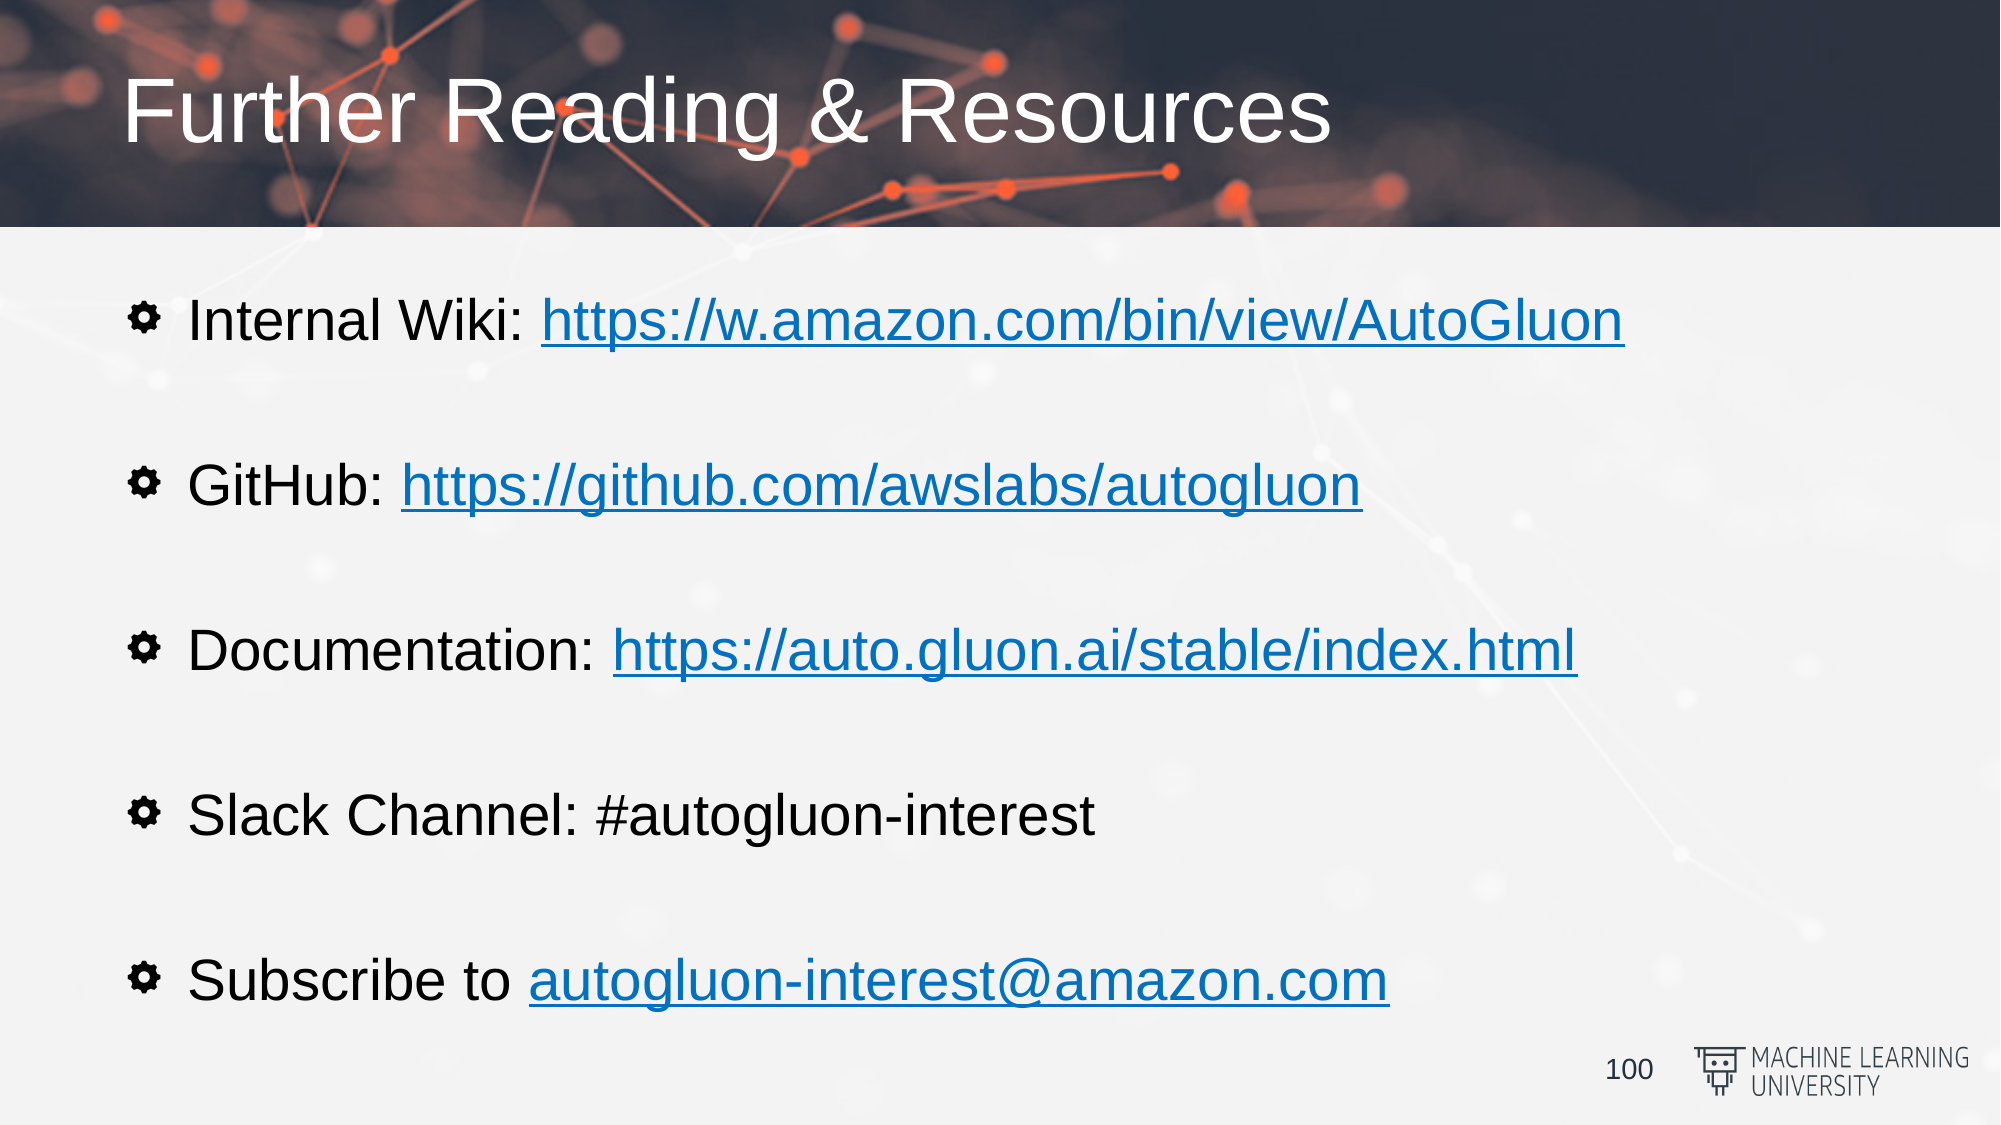

# Further Reading & Resources
Internal Wiki: https://w.amazon.com/bin/view/AutoGluon

GitHub: https://github.com/awslabs/autogluon

Documentation: https://auto.gluon.ai/stable/index.html

Slack Channel: #autogluon-interest

Subscribe to autogluon-interest@amazon.com

100